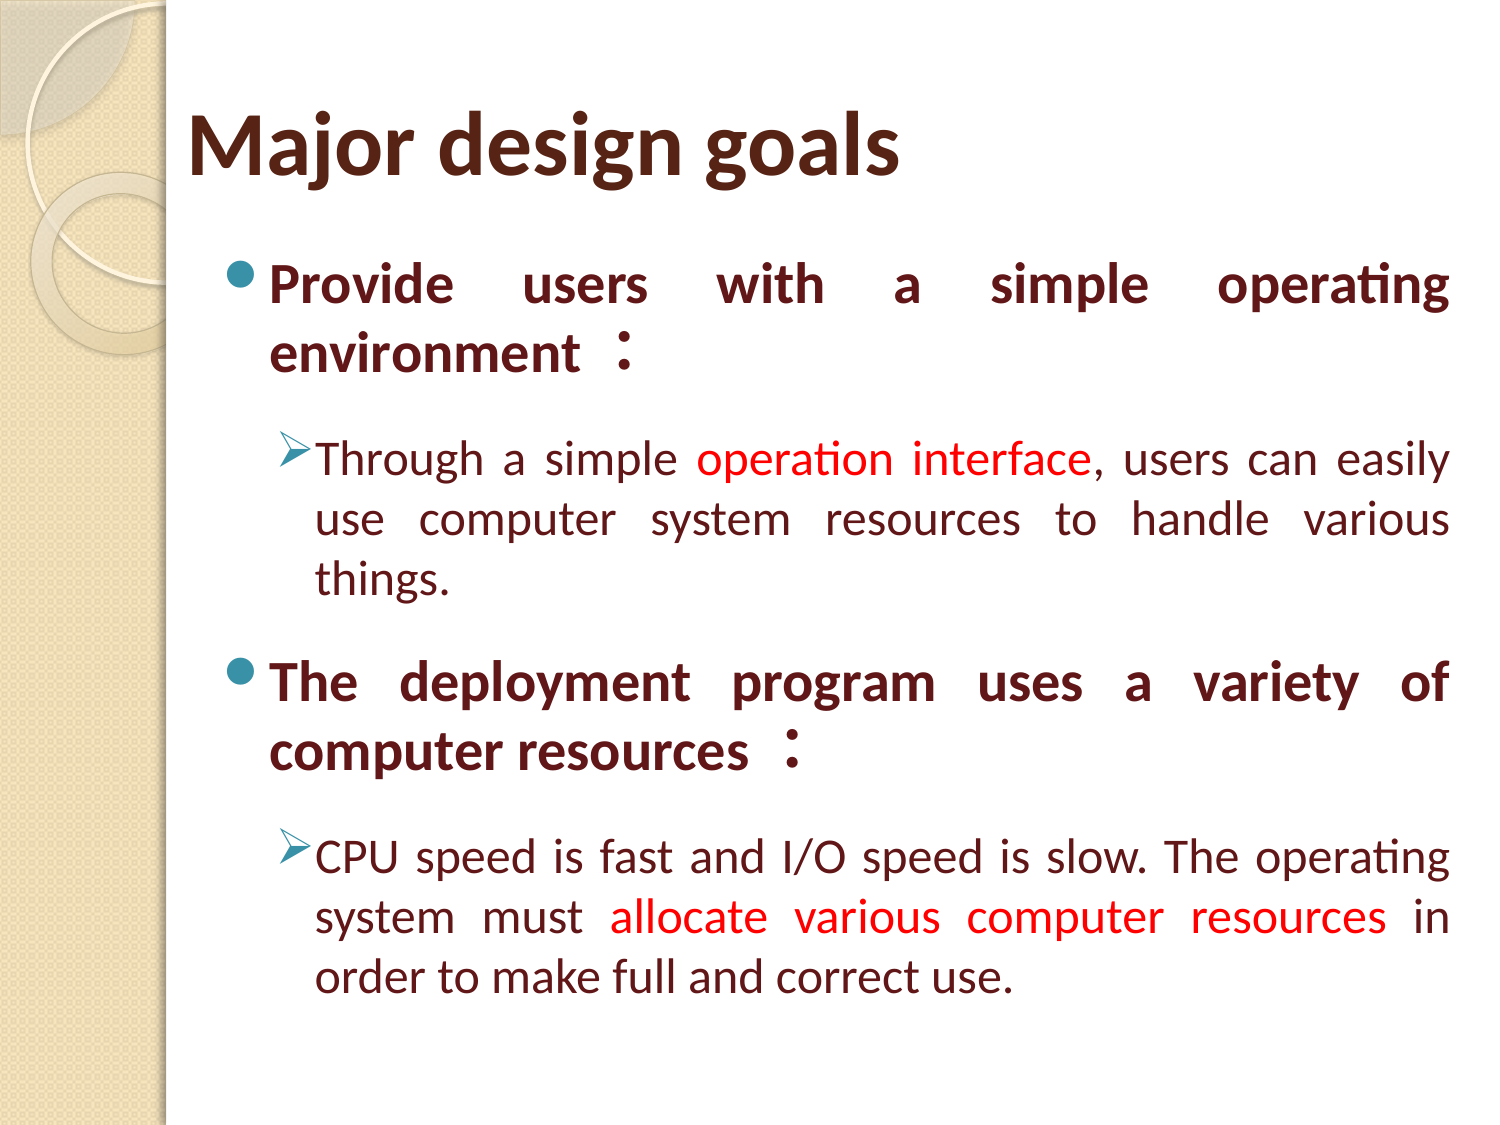

# Major design goals
Provide users with a simple operating environment：
Through a simple operation interface, users can easily use computer system resources to handle various things.
The deployment program uses a variety of computer resources：
CPU speed is fast and I/O speed is slow. The operating system must allocate various computer resources in order to make full and correct use.